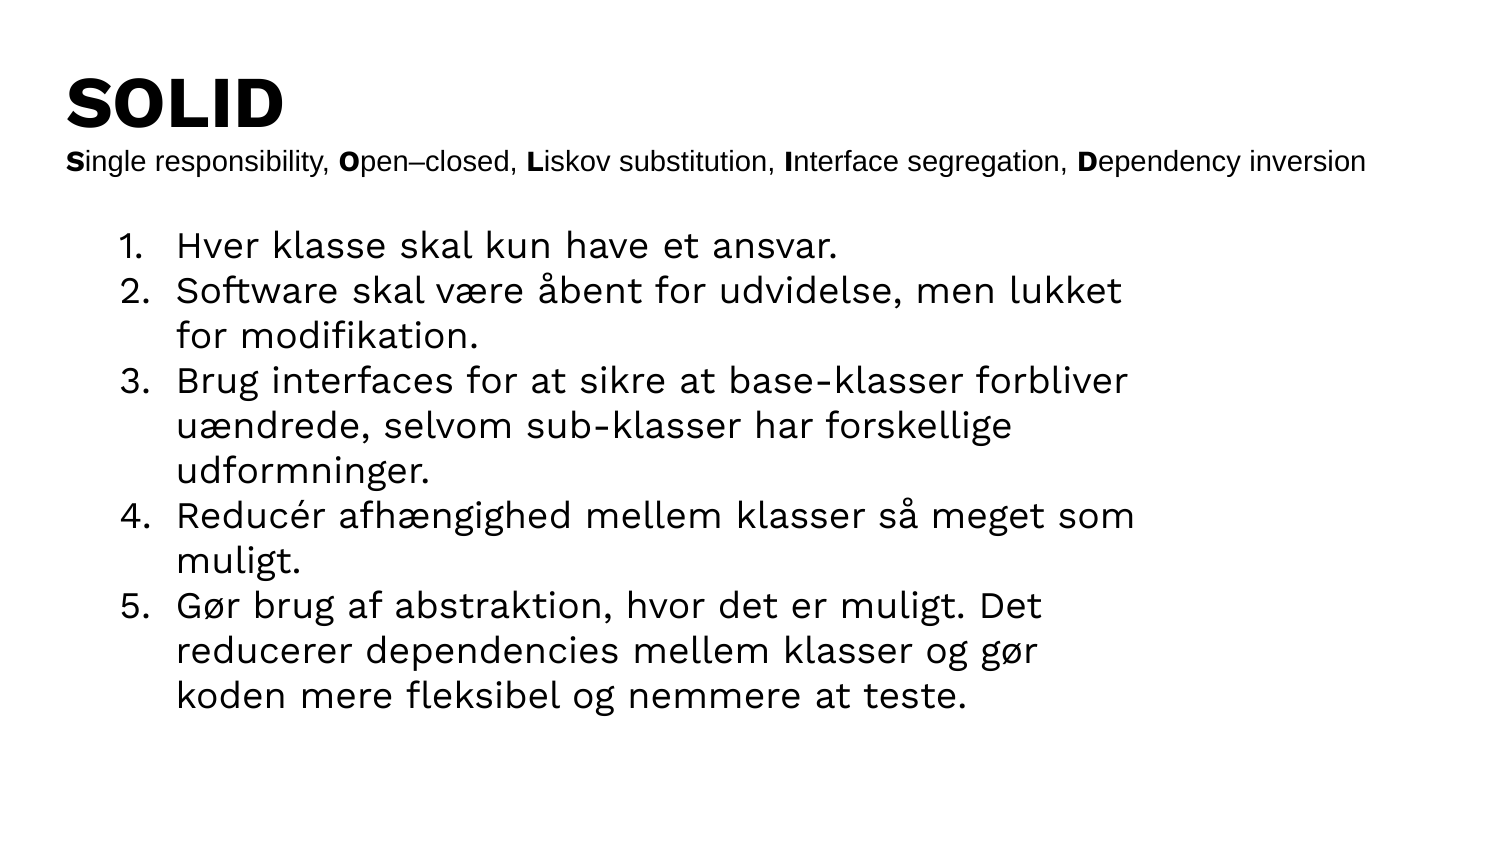

# SOLID
Single responsibility, Open–closed, Liskov substitution, Interface segregation, Dependency inversion
Hver klasse skal kun have et ansvar.
Software skal være åbent for udvidelse, men lukket for modifikation.
Brug interfaces for at sikre at base-klasser forbliver uændrede, selvom sub-klasser har forskellige udformninger.
Reducér afhængighed mellem klasser så meget som muligt.
Gør brug af abstraktion, hvor det er muligt. Det reducerer dependencies mellem klasser og gør koden mere fleksibel og nemmere at teste.